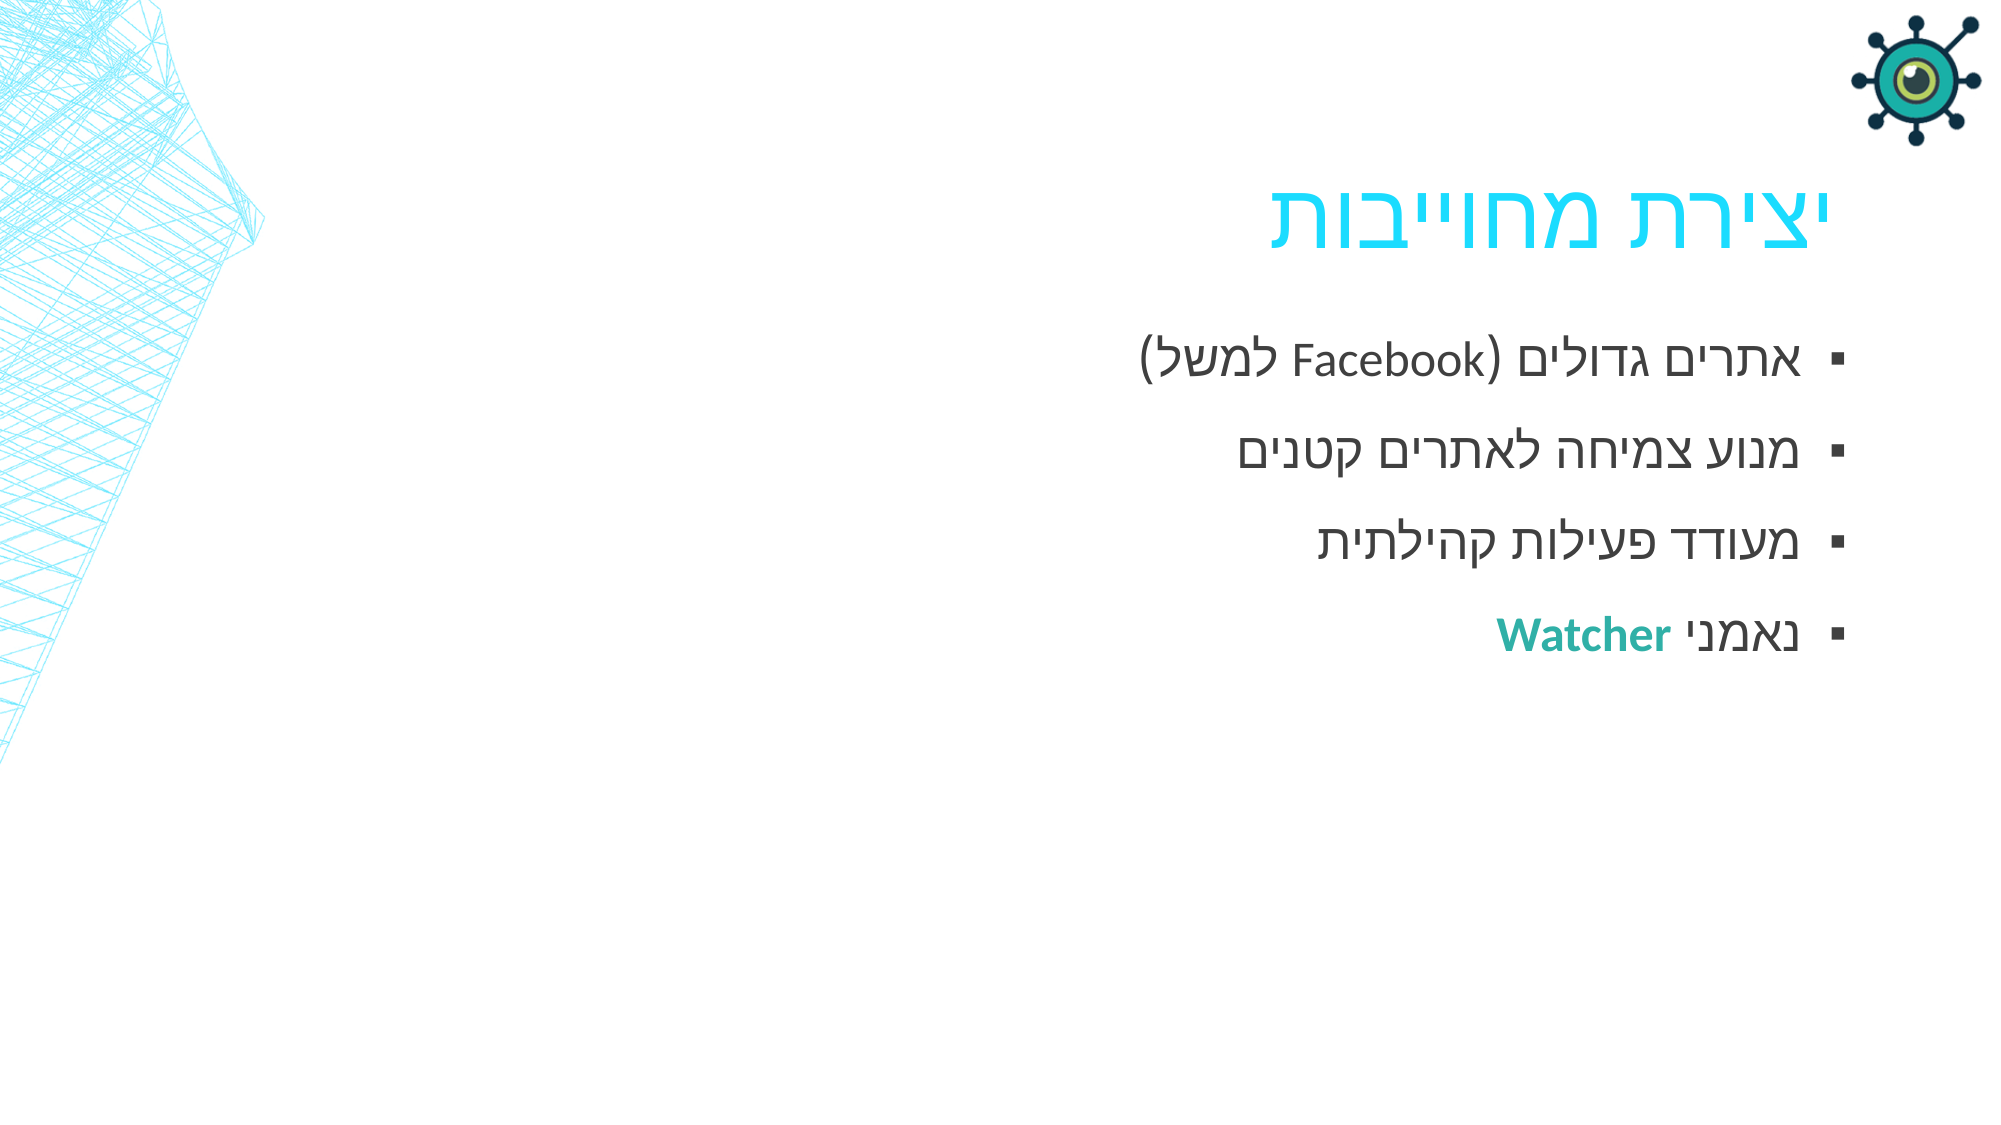

# יצירת מחוייבות
אתרים גדולים (Facebook למשל)
מנוע צמיחה לאתרים קטנים
מעודד פעילות קהילתית
נאמני Watcher